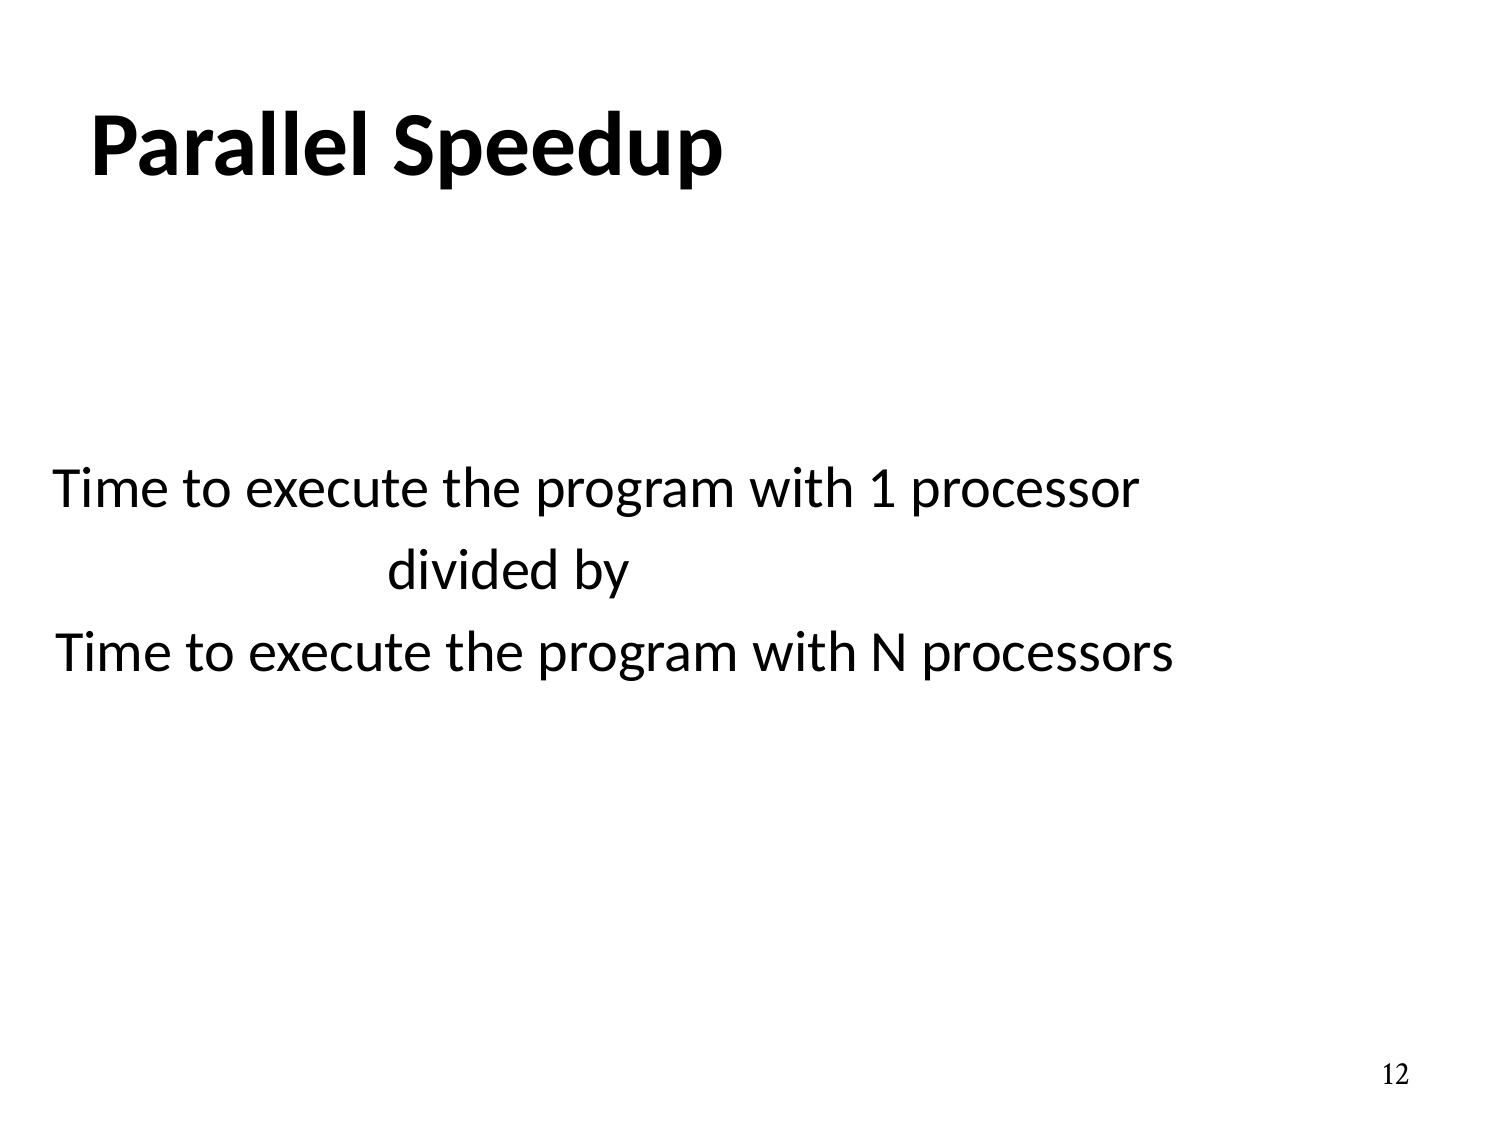

# Parallel Speedup

Time to execute the program with 1 processor
                     divided by
Time to execute the program with N processors
12